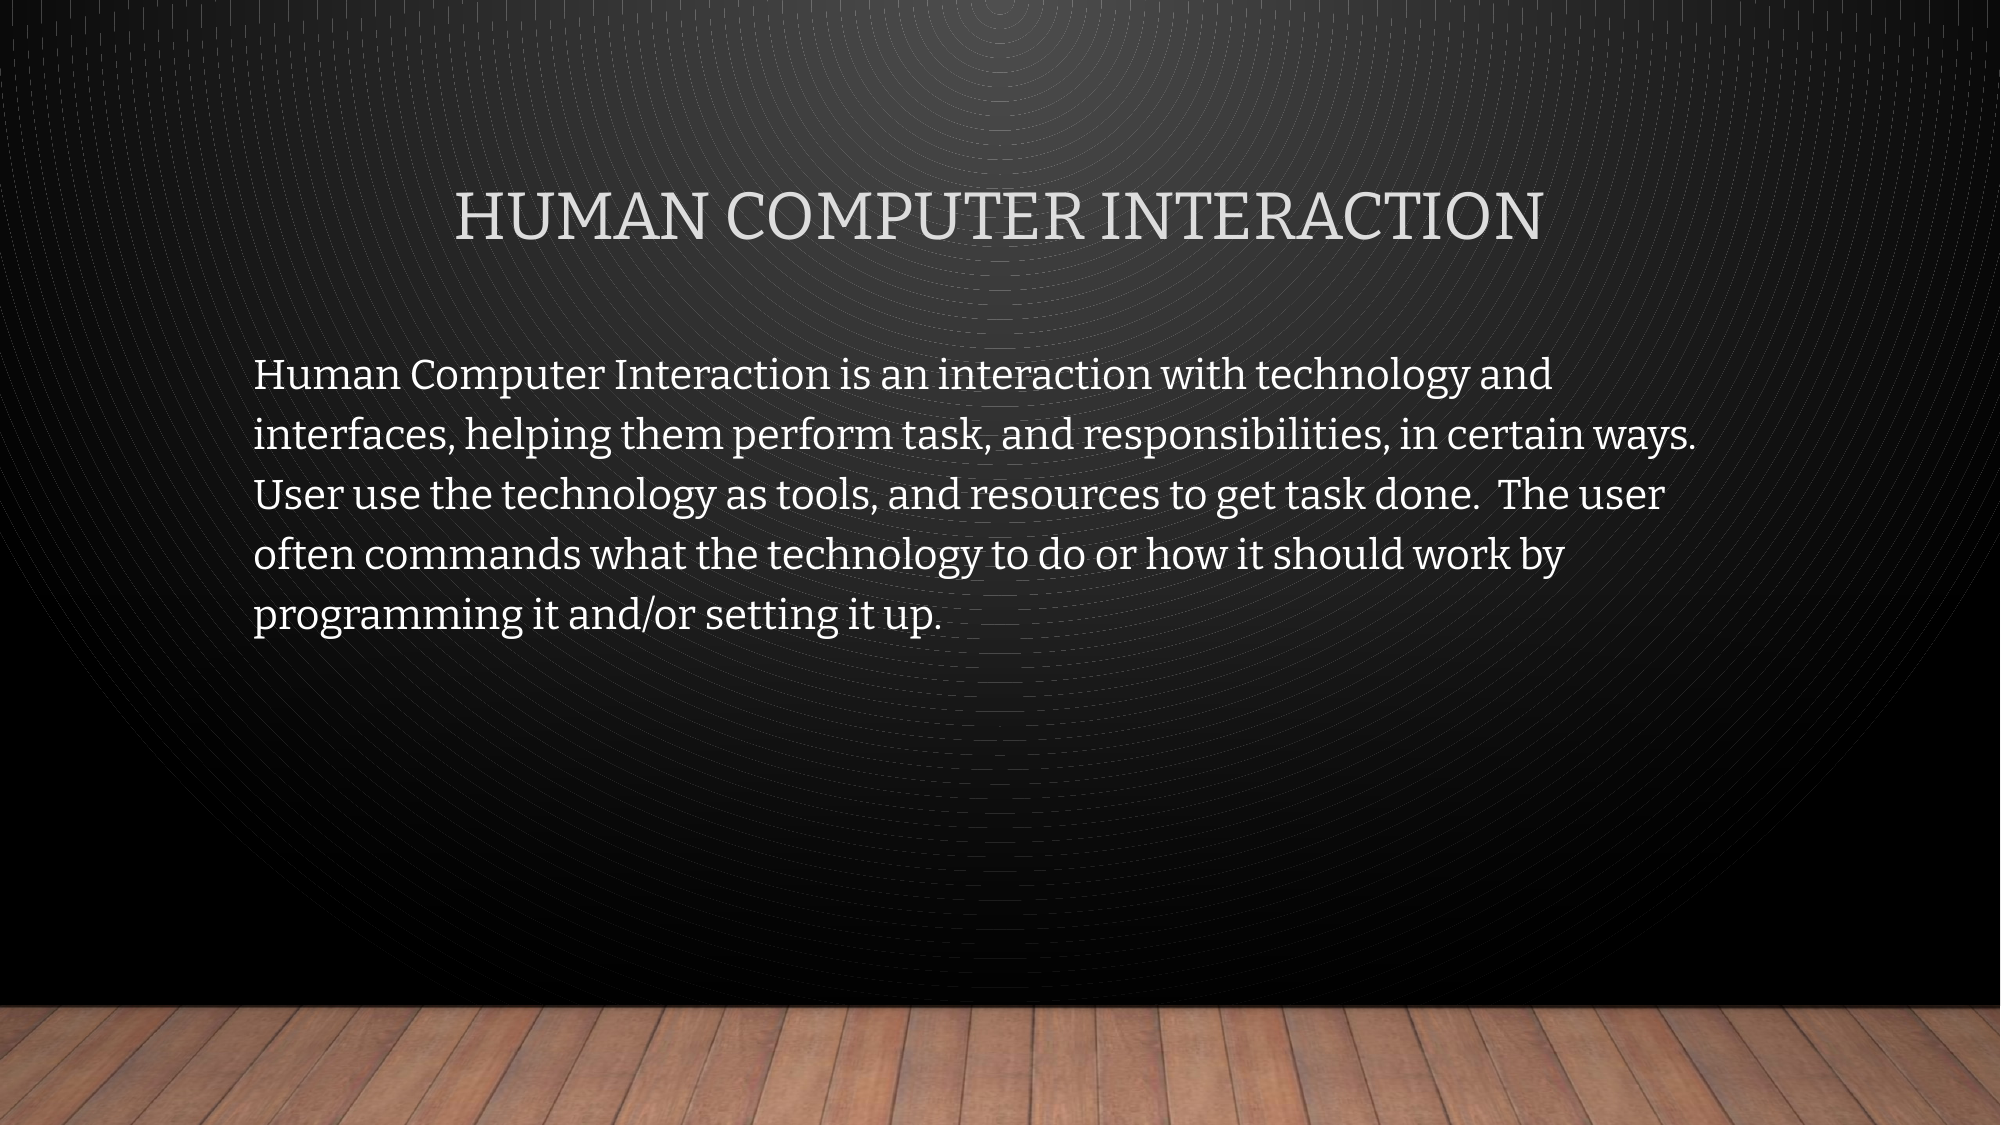

# Human Computer Interaction
Human Computer Interaction is an interaction with technology and interfaces, helping them perform task, and responsibilities, in certain ways. User use the technology as tools, and resources to get task done.  The user often commands what the technology to do or how it should work by programming it and/or setting it up.